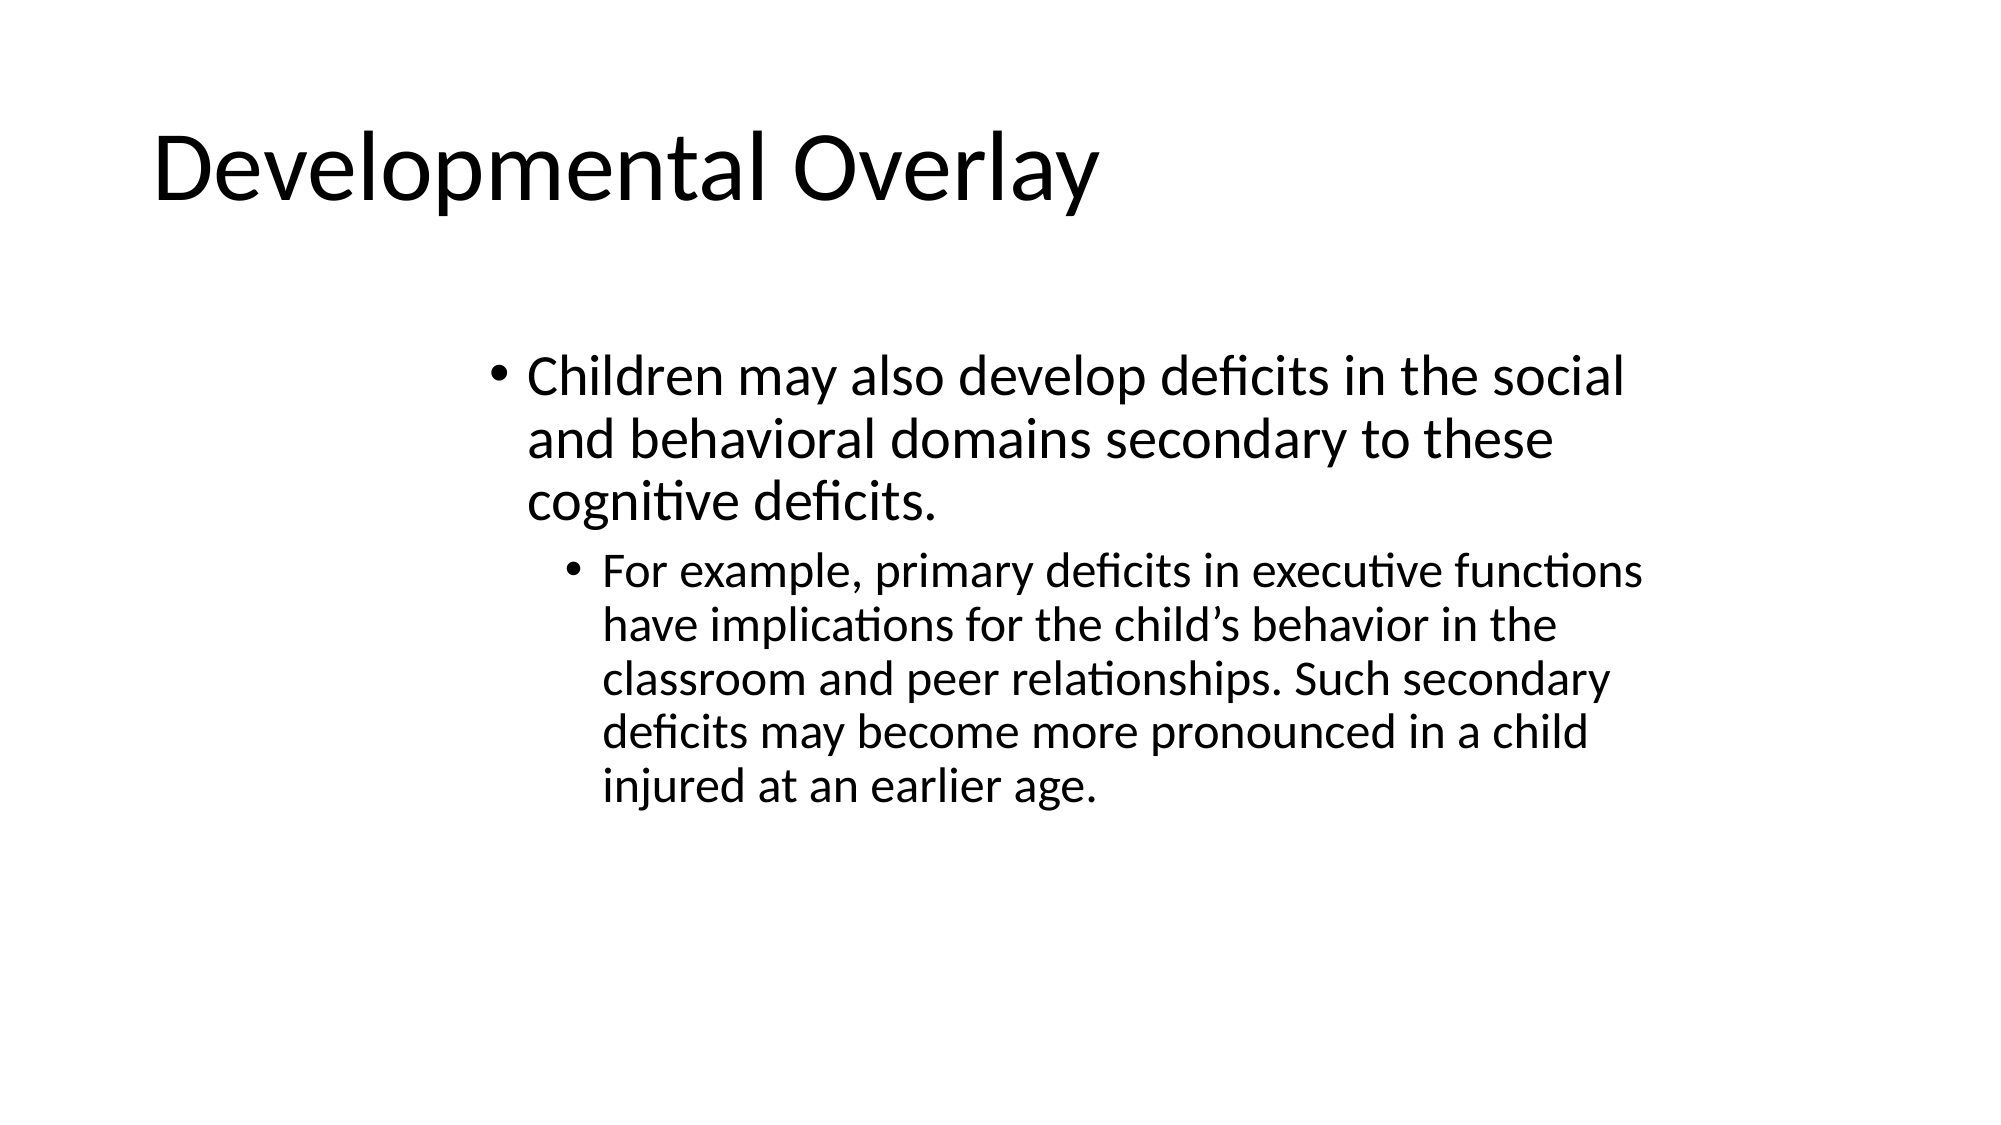

# Developmental Overlay
Children may also develop deficits in the social and behavioral domains secondary to these cognitive deficits.
For example, primary deficits in executive functions have implications for the child’s behavior in the classroom and peer relationships. Such secondary deficits may become more pronounced in a child injured at an earlier age.